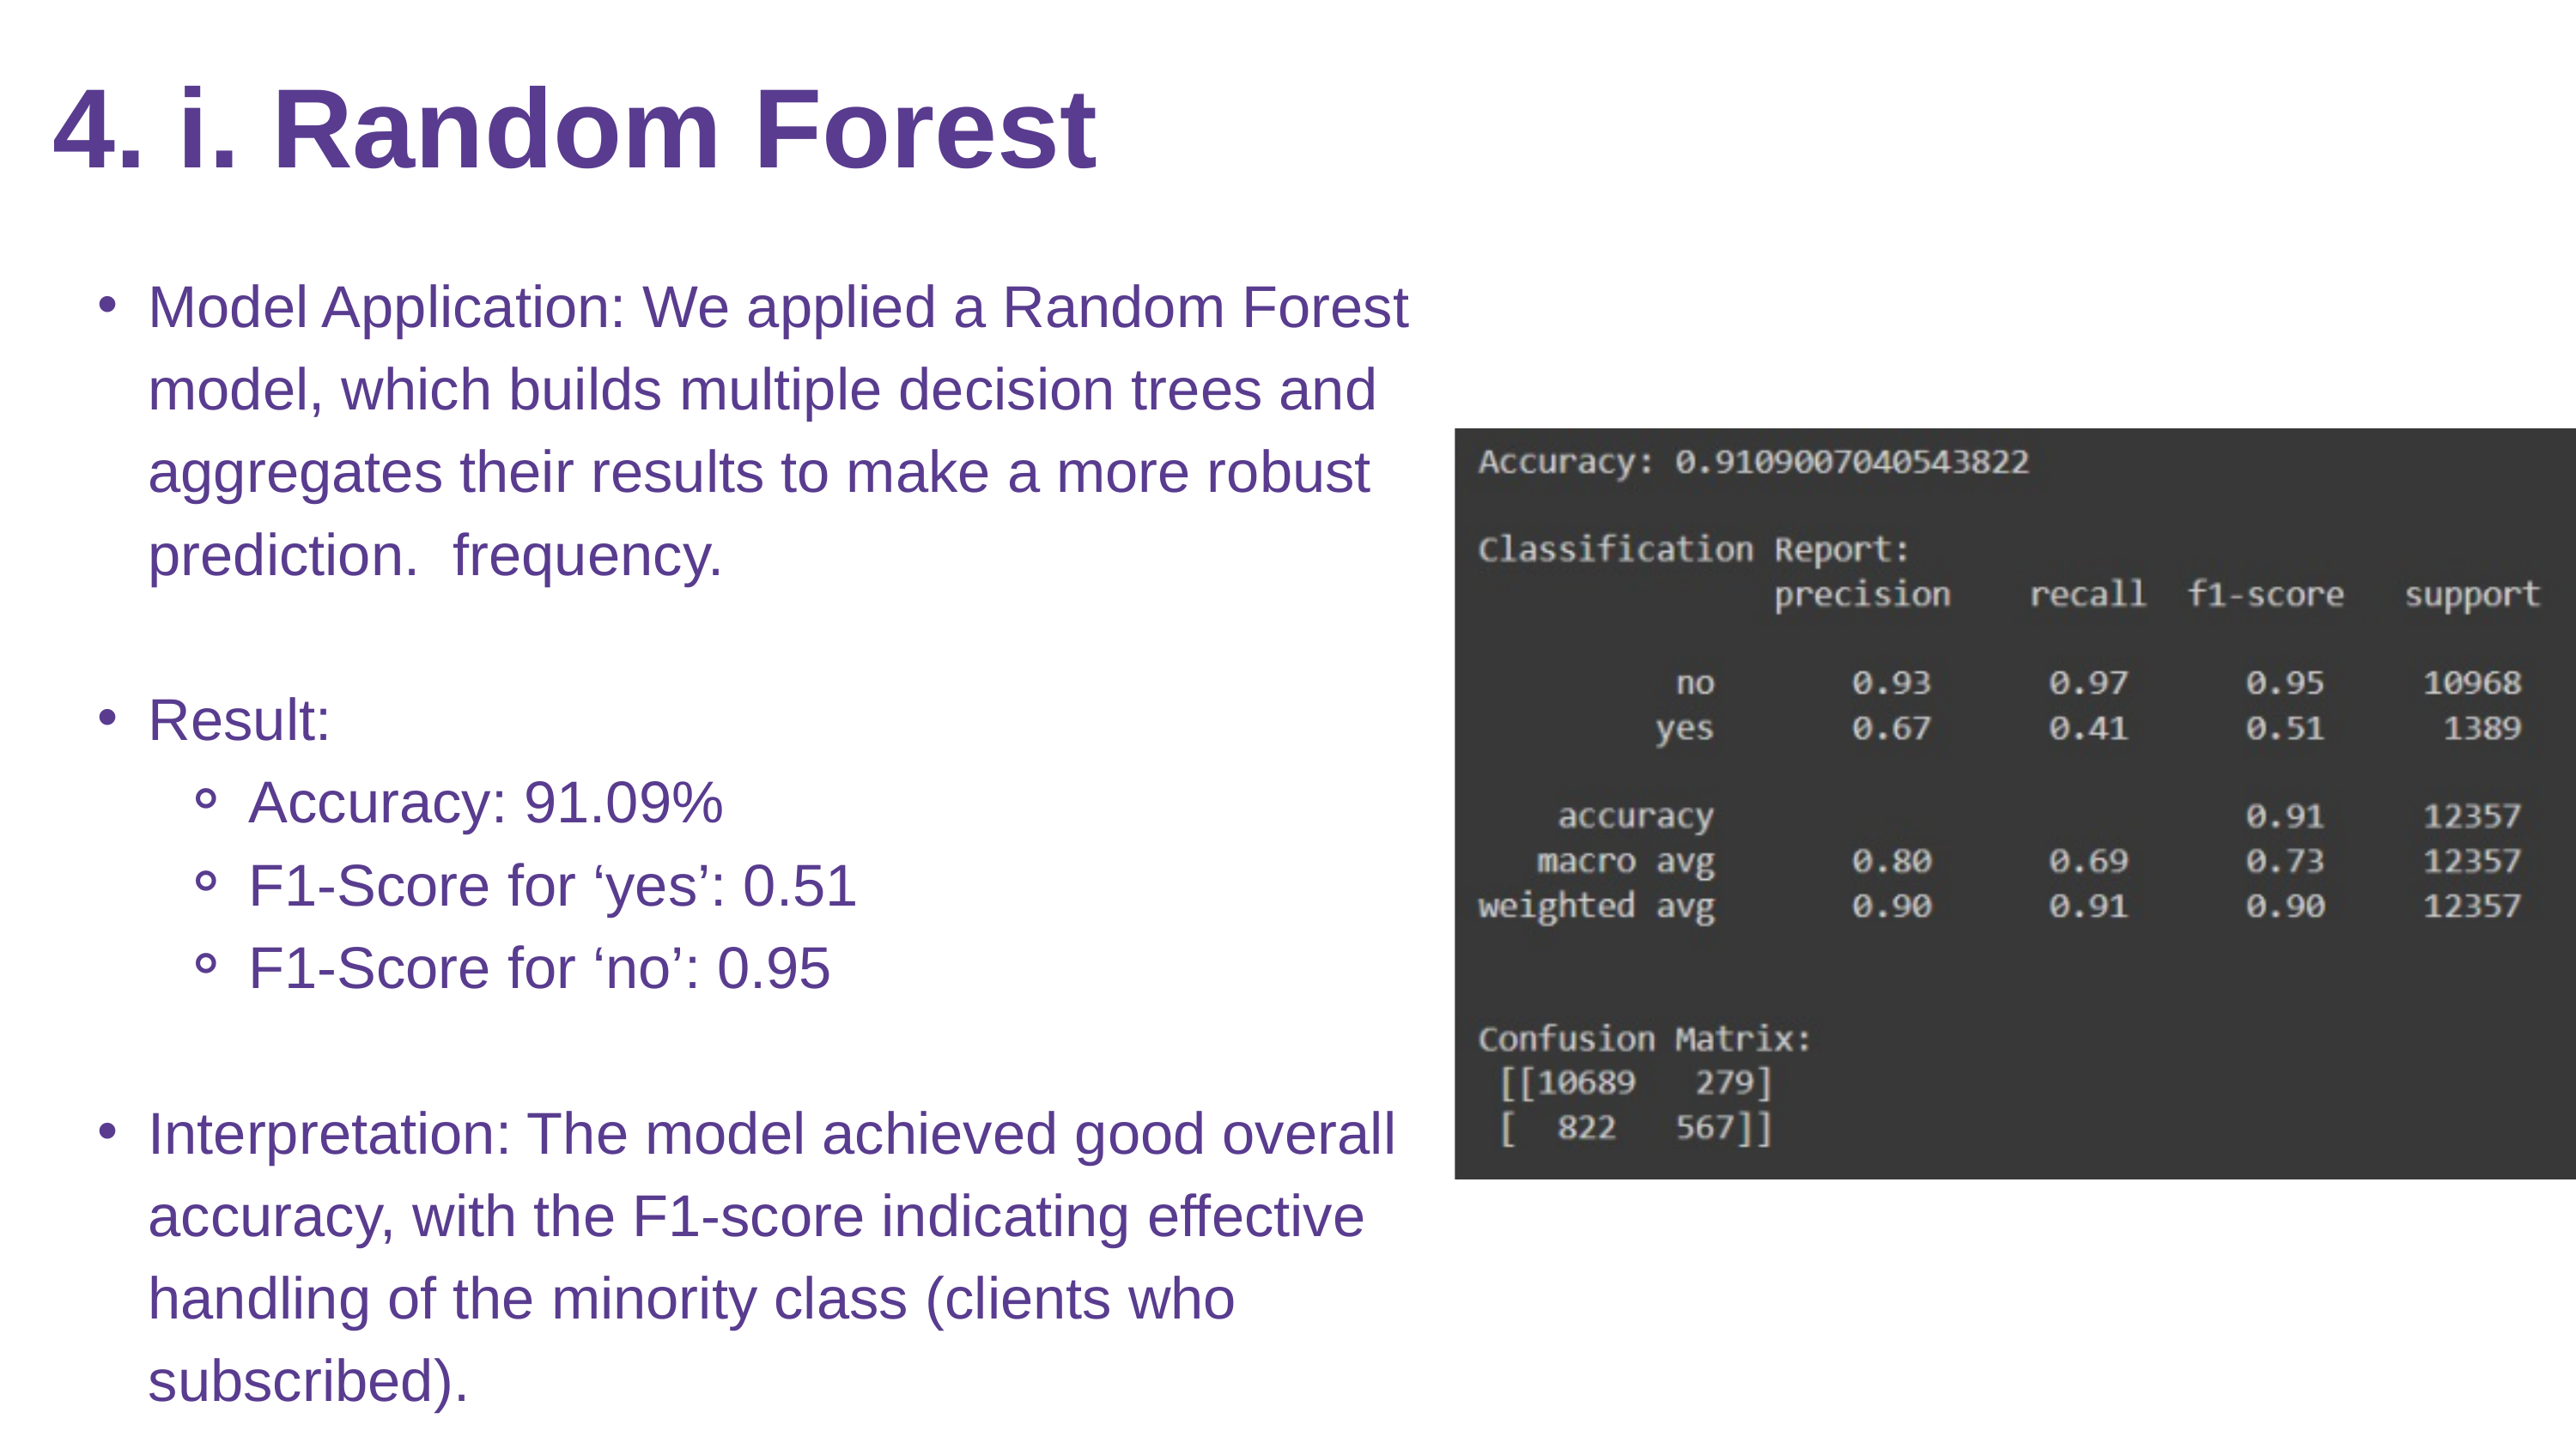

4. i. Random Forest
Model Application: We applied a Random Forest model, which builds multiple decision trees and aggregates their results to make a more robust prediction.  frequency.

Result:
Accuracy: 91.09%
F1-Score for ‘yes’: 0.51
F1-Score for ‘no’: 0.95

Interpretation: The model achieved good overall accuracy, with the F1-score indicating effective handling of the minority class (clients who subscribed).